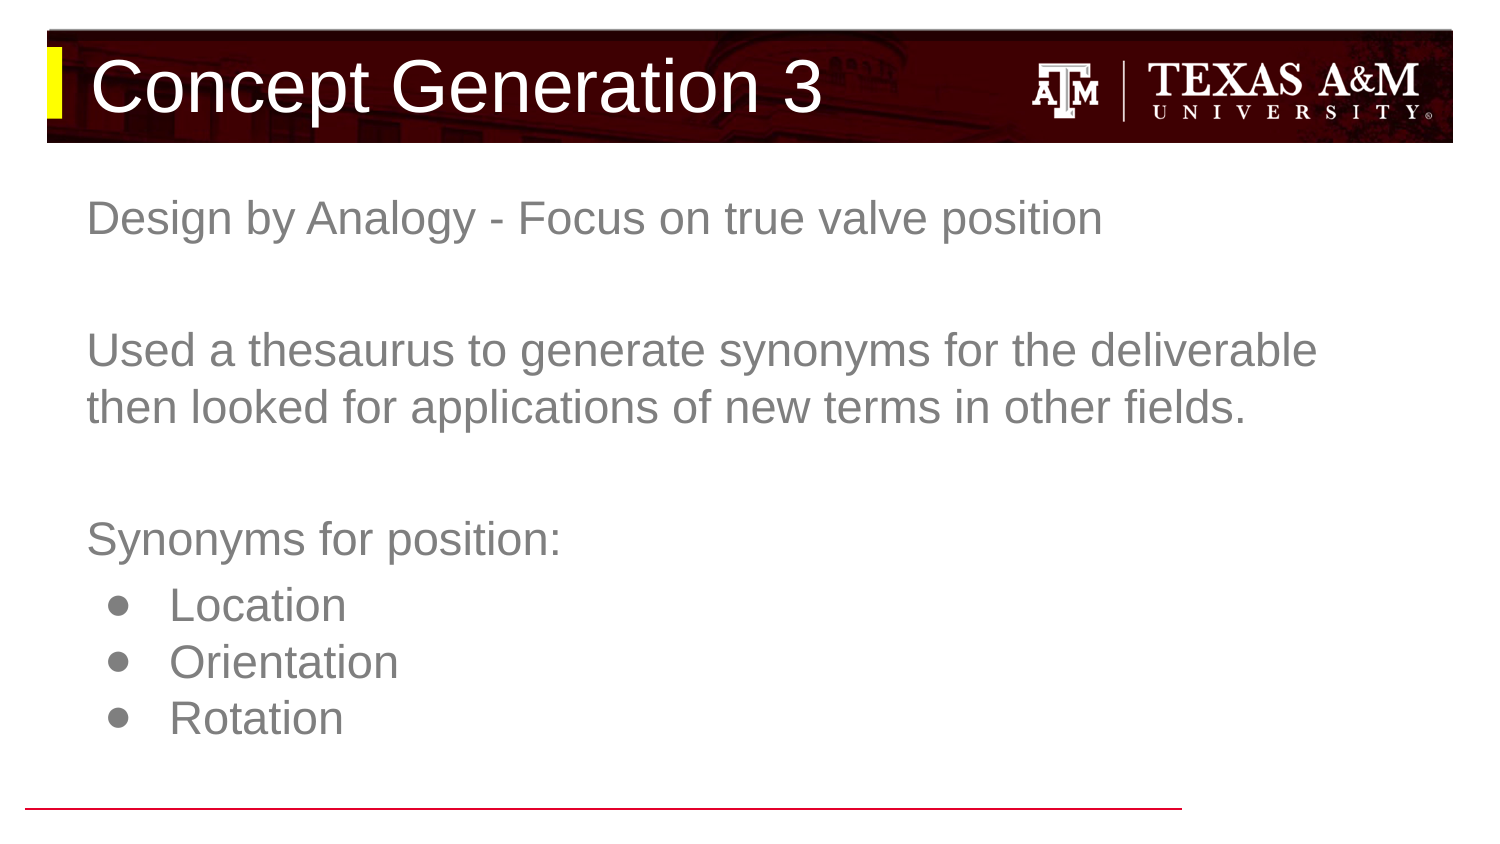

# Concept Generation 3
Design by Analogy - Focus on true valve position

Used a thesaurus to generate synonyms for the deliverable then looked for applications of new terms in other fields.

Synonyms for position:
Location
Orientation
Rotation